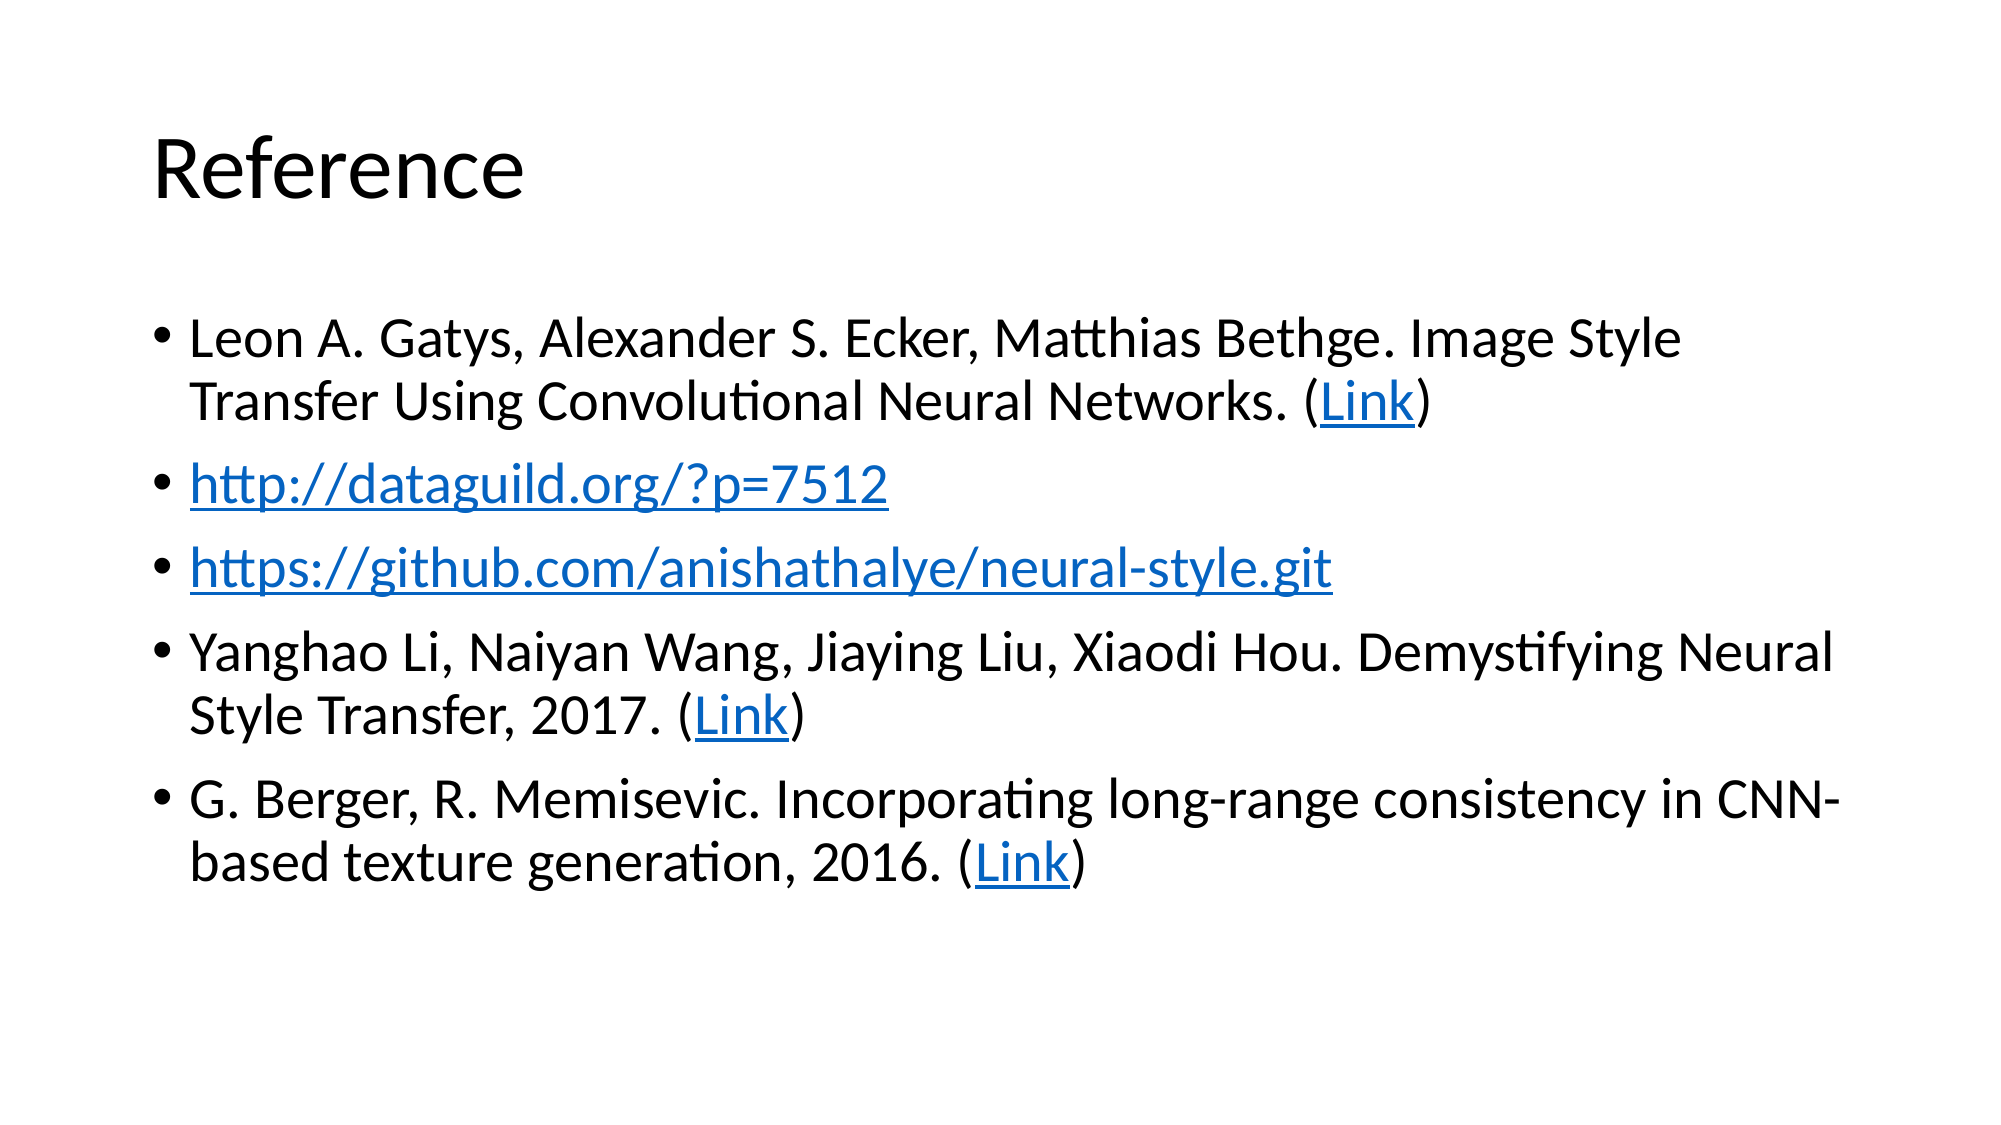

# Reference
Leon A. Gatys, Alexander S. Ecker, Matthias Bethge. Image Style Transfer Using Convolutional Neural Networks. (Link)
http://dataguild.org/?p=7512
https://github.com/anishathalye/neural-style.git
Yanghao Li, Naiyan Wang, Jiaying Liu, Xiaodi Hou. Demystifying Neural Style Transfer, 2017. (Link)
G. Berger, R. Memisevic. Incorporating long-range consistency in CNN-based texture generation, 2016. (Link)